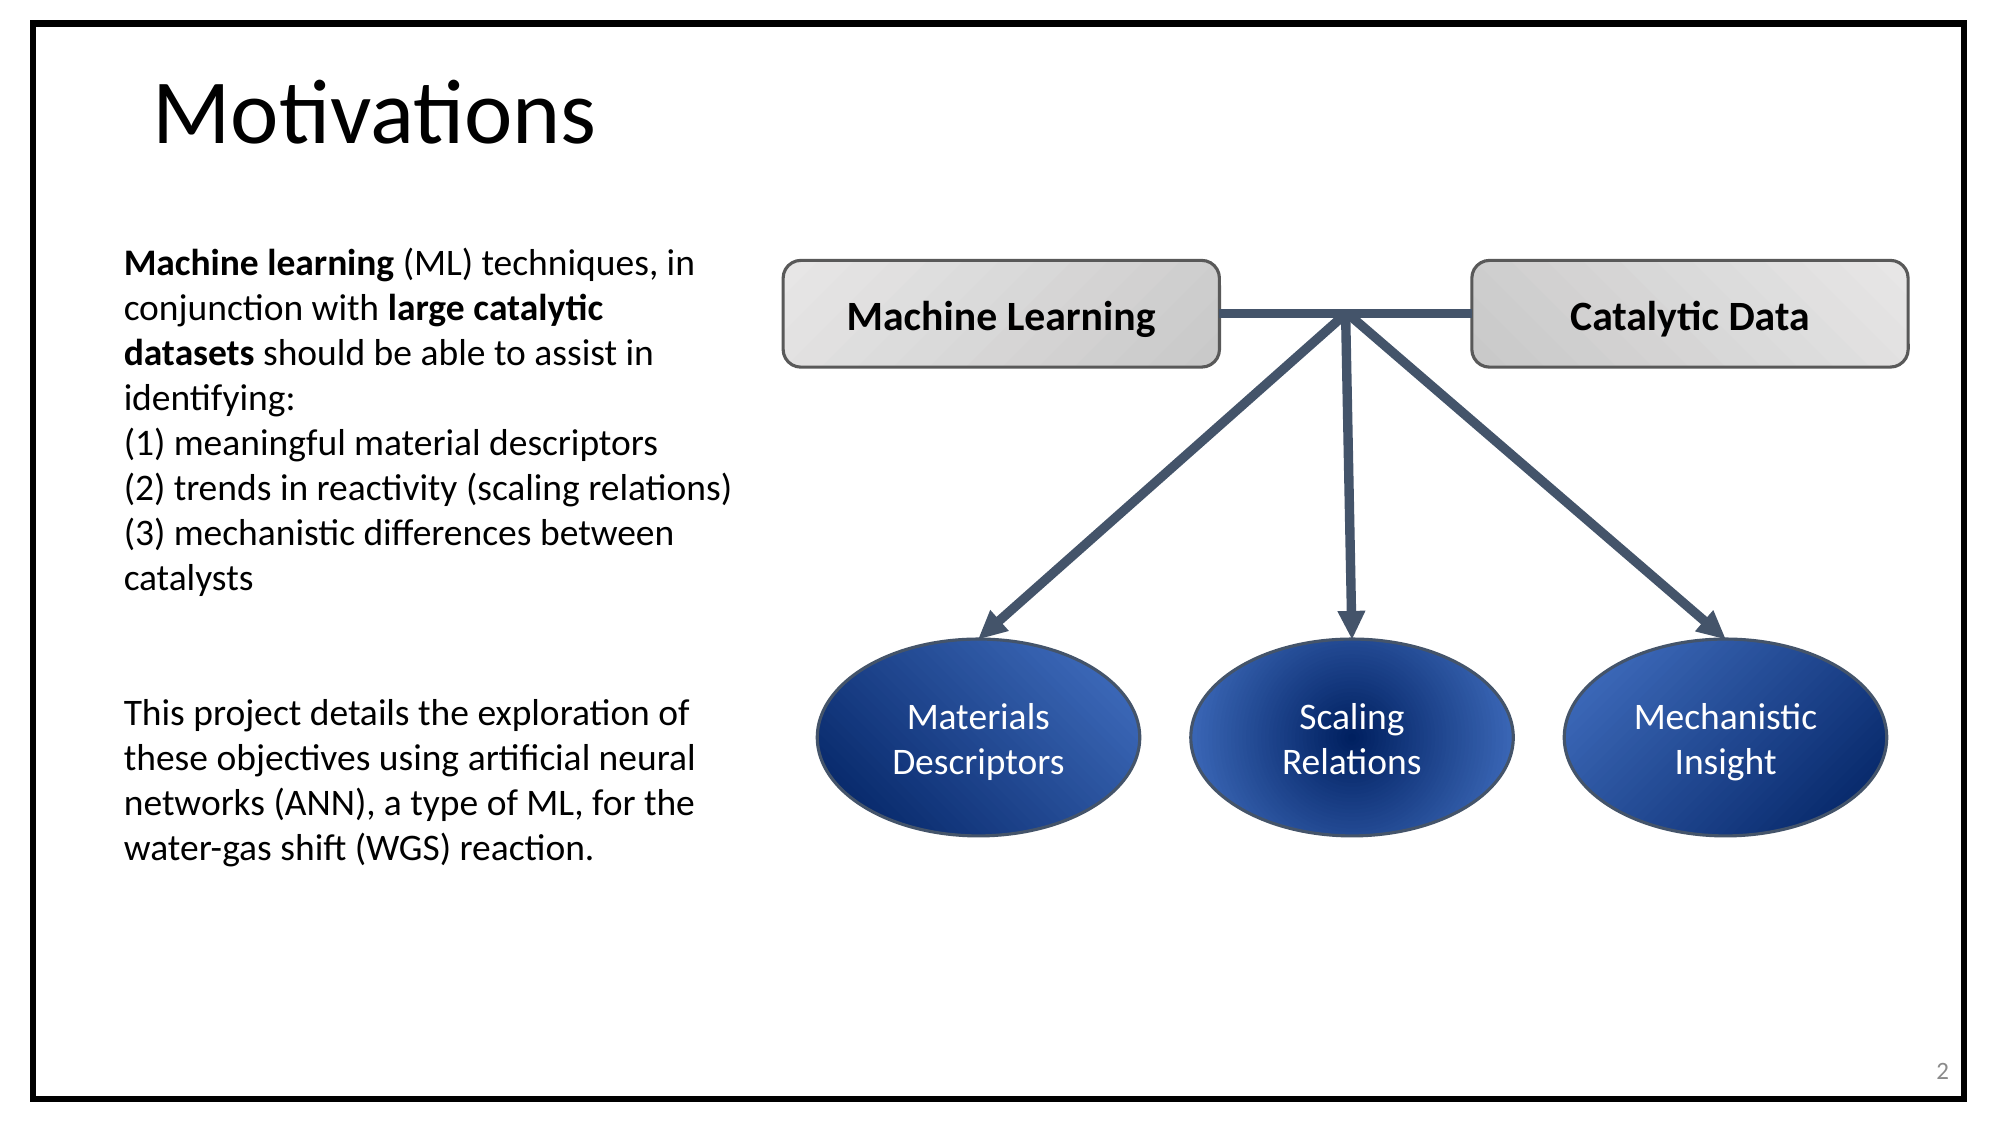

# Motivations
Machine learning (ML) techniques, in conjunction with large catalytic datasets should be able to assist in identifying:
(1) meaningful material descriptors
(2) trends in reactivity (scaling relations)
(3) mechanistic differences between catalysts
Machine Learning
Catalytic Data
Materials
Descriptors
Scaling Relations
Mechanistic
Insight
This project details the exploration of these objectives using artificial neural networks (ANN), a type of ML, for the water-gas shift (WGS) reaction.
2